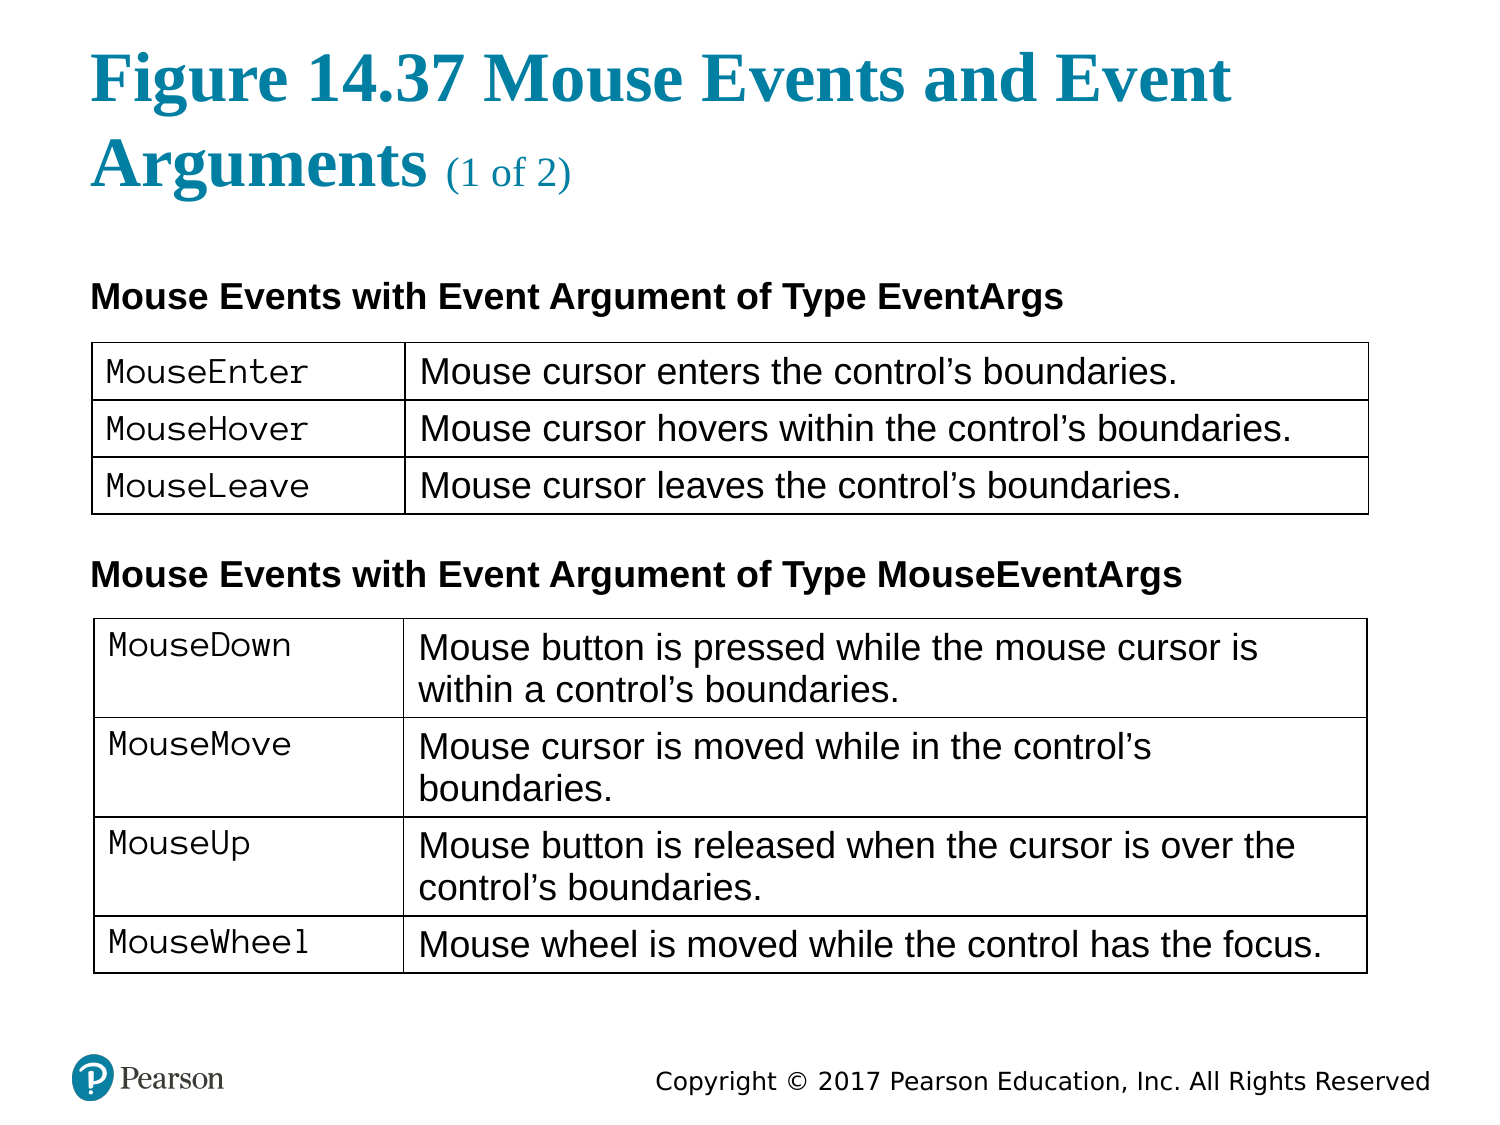

# Figure 14.37 Mouse Events and Event Arguments (1 of 2)
Mouse Events with Event Argument of Type EventArgs
| MouseEnter | Mouse cursor enters the control’s boundaries. |
| --- | --- |
| MouseHover | Mouse cursor hovers within the control’s boundaries. |
| MouseLeave | Mouse cursor leaves the control’s boundaries. |
Mouse Events with Event Argument of Type MouseEventArgs
| MouseDown | Mouse button is pressed while the mouse cursor is within a control’s boundaries. |
| --- | --- |
| MouseMove | Mouse cursor is moved while in the control’s boundaries. |
| MouseUp | Mouse button is released when the cursor is over the control’s boundaries. |
| MouseWheel | Mouse wheel is moved while the control has the focus. |